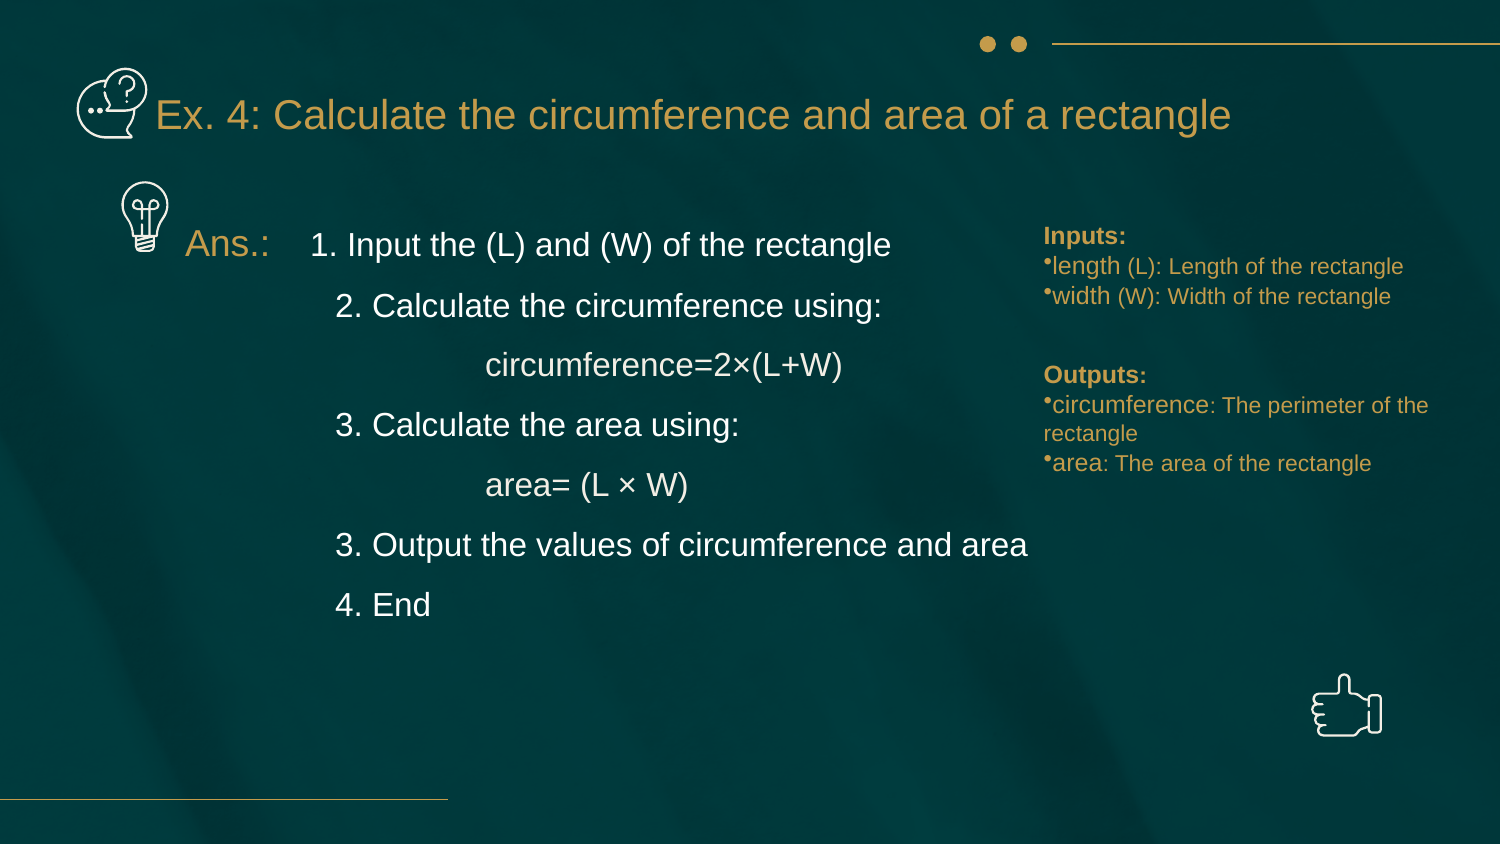

# Ex. 4: Calculate the circumference and area of ​​a rectangle

Ans.:    1. Input the (L) and (W) of the rectangle
	2. Calculate the circumference using:
		circumference=2×(L+W)
	3. Calculate the area using:
		area= (L × W)
	3. Output the values of circumference and area
	4. End
Inputs:
length (L): Length of the rectangle
width (W): Width of the rectangle

Outputs:
circumference: The perimeter of the rectangle
area: The area of the rectangle